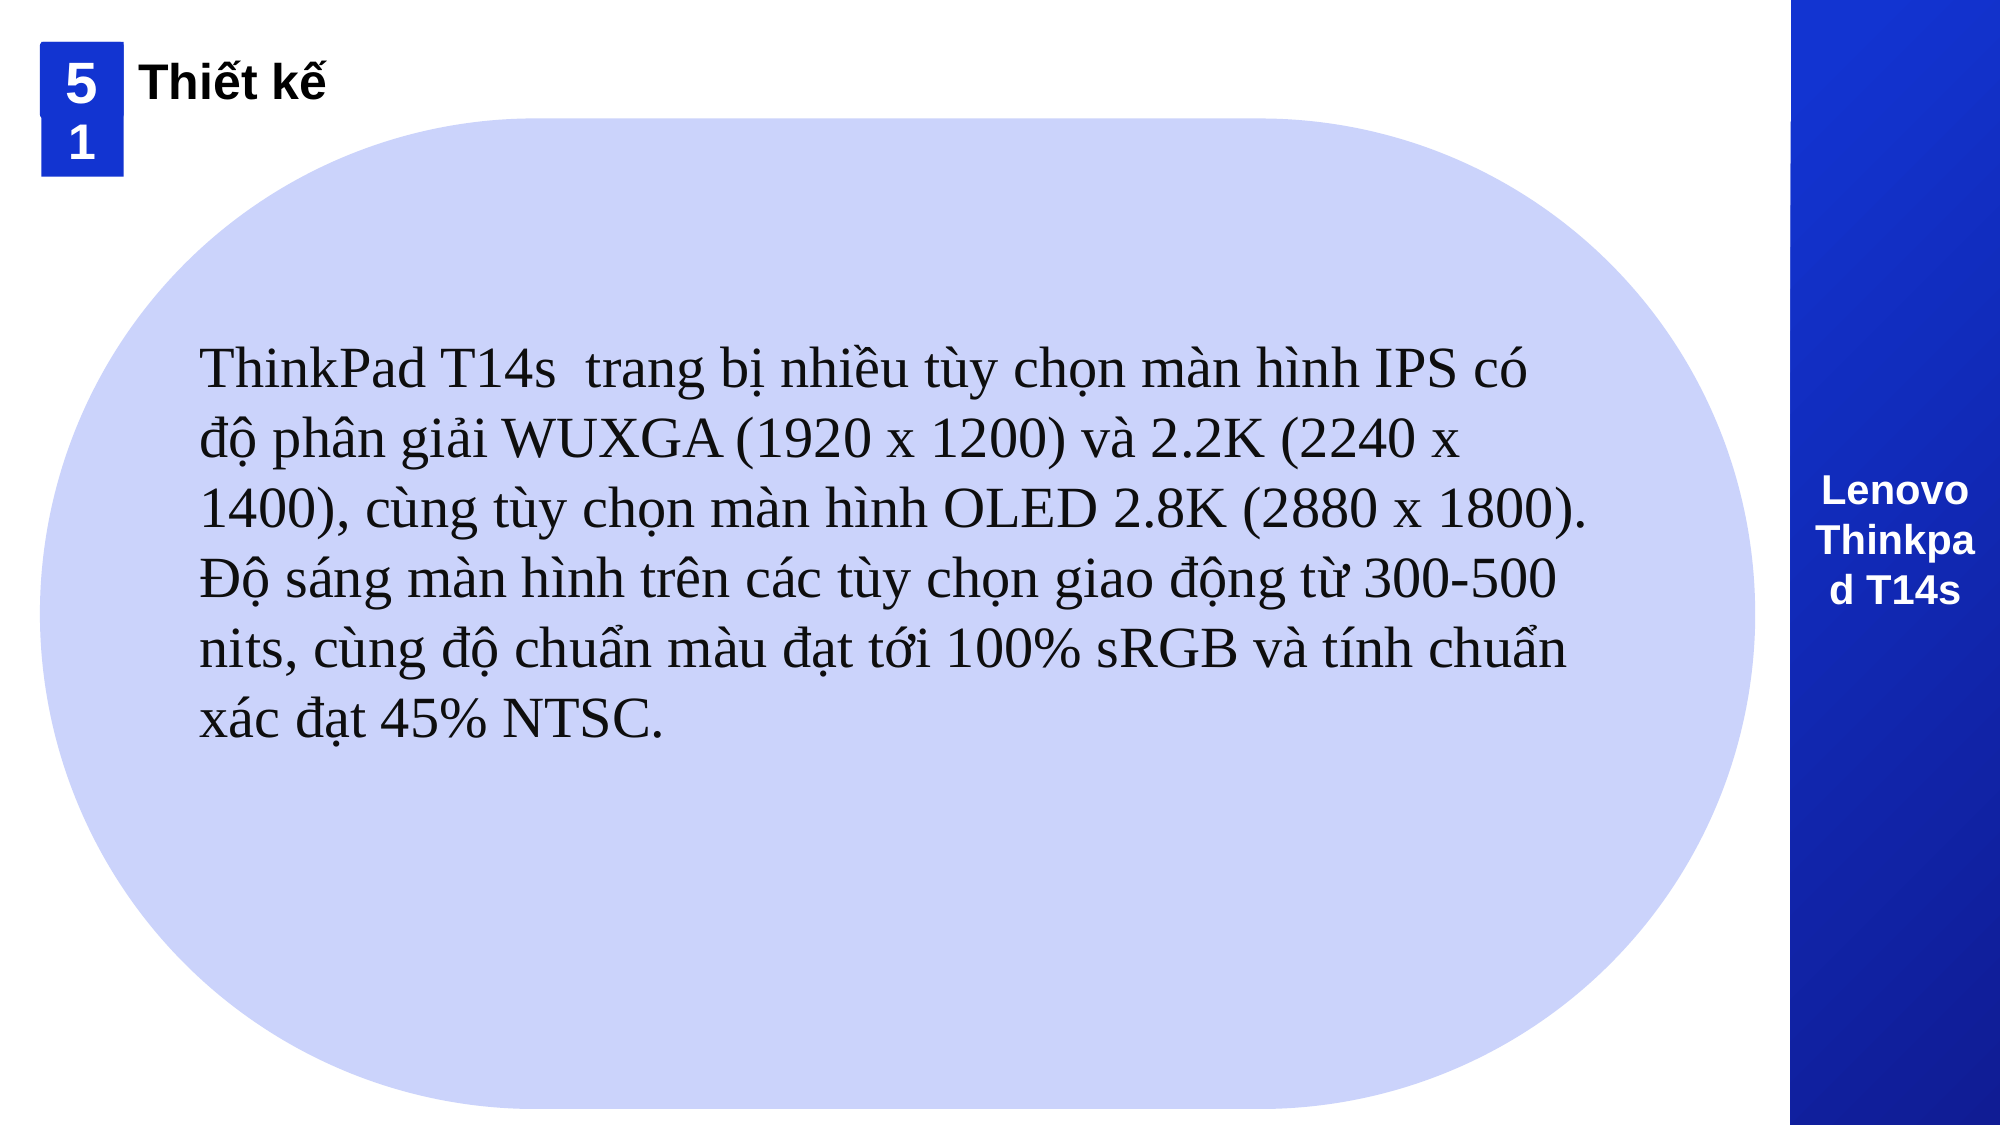

Lenovo Thinkpad T14s

5
01
Thiết kế
ThinkPad T14s  trang bị nhiều tùy chọn màn hình IPS có độ phân giải WUXGA (1920 x 1200) và 2.2K (2240 x 1400), cùng tùy chọn màn hình OLED 2.8K (2880 x 1800). Độ sáng màn hình trên các tùy chọn giao động từ 300-500 nits, cùng độ chuẩn màu đạt tới 100% sRGB và tính chuẩn xác đạt 45% NTSC.